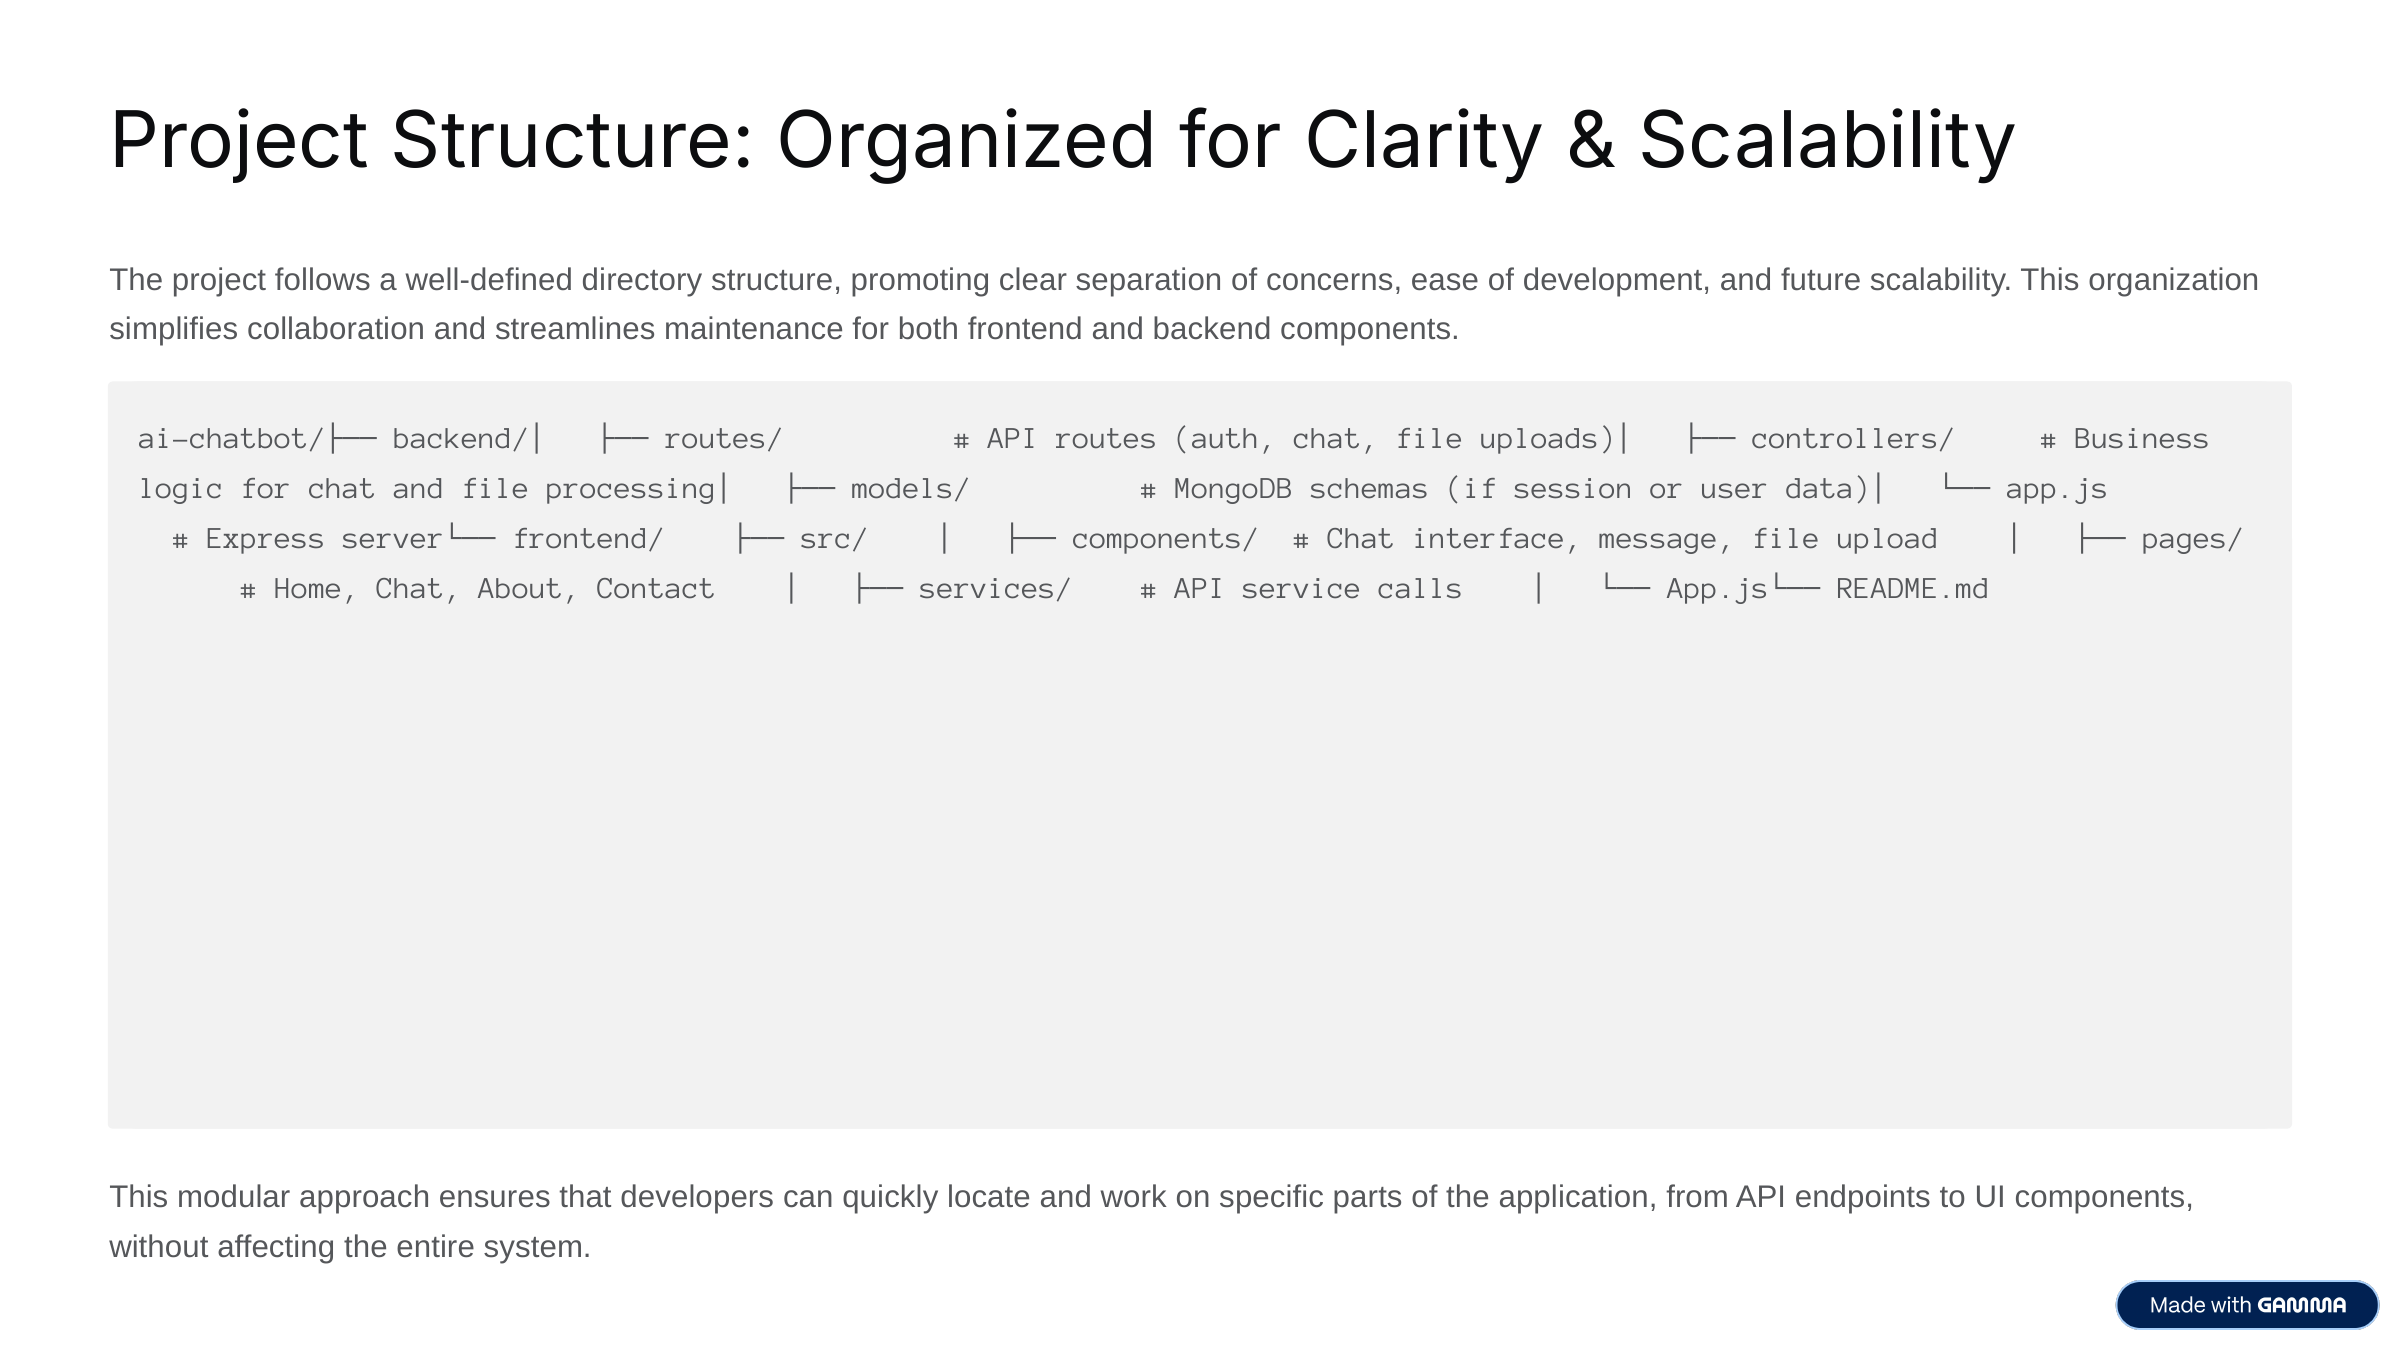

Project Structure: Organized for Clarity & Scalability
The project follows a well-defined directory structure, promoting clear separation of concerns, ease of development, and future scalability. This organization simplifies collaboration and streamlines maintenance for both frontend and backend components.

ai-chatbot/├── backend/│   ├── routes/          # API routes (auth, chat, file uploads)│   ├── controllers/     # Business logic for chat and file processing│   ├── models/          # MongoDB schemas (if session or user data)│   └── app.js           # Express server└── frontend/    ├── src/    │   ├── components/  # Chat interface, message, file upload    │   ├── pages/       # Home, Chat, About, Contact    │   ├── services/    # API service calls    │   └── App.js└── README.md
This modular approach ensures that developers can quickly locate and work on specific parts of the application, from API endpoints to UI components, without affecting the entire system.